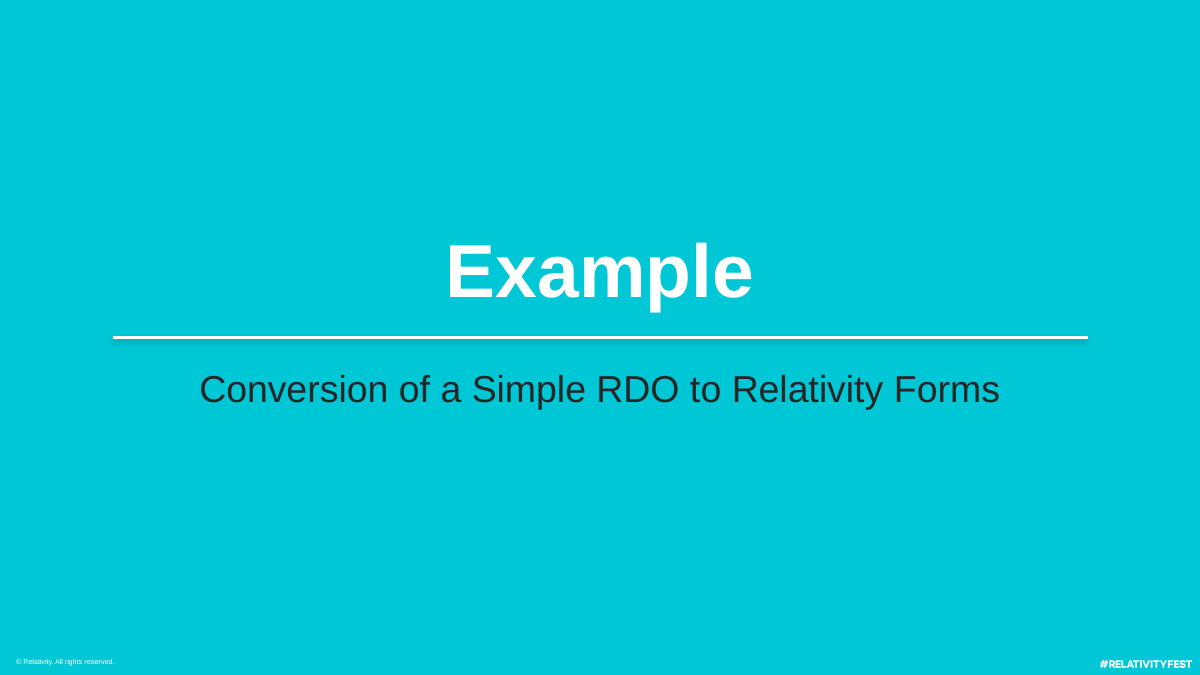

Example
Conversion of a Simple RDO to Relativity Forms